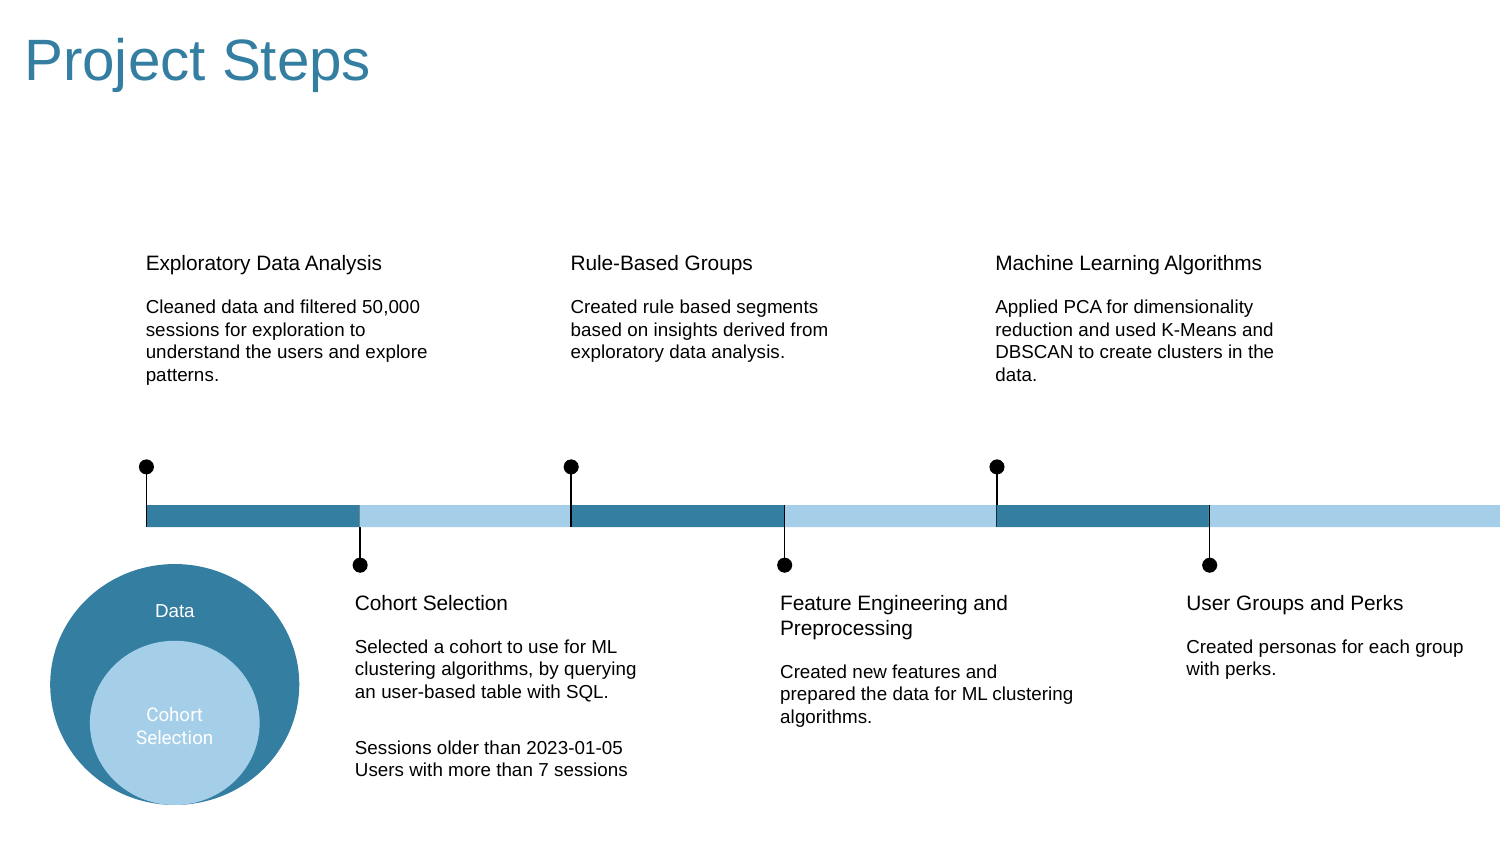

Project Steps
Exploratory Data Analysis

Cleaned data and filtered 50,000 sessions for exploration to understand the users and explore patterns.

Rule-Based Groups

Created rule based segments based on insights derived from exploratory data analysis.
Machine Learning Algorithms

Applied PCA for dimensionality reduction and used K-Means and DBSCAN to create clusters in the data.

Data

Cohort Selection
Cohort Selection

Selected a cohort to use for ML clustering algorithms, by querying an user-based table with SQL.
Sessions older than 2023-01-05 Users with more than 7 sessions
Feature Engineering and Preprocessing

Created new features and prepared the data for ML clustering algorithms.
User Groups and Perks

Created personas for each group with perks.